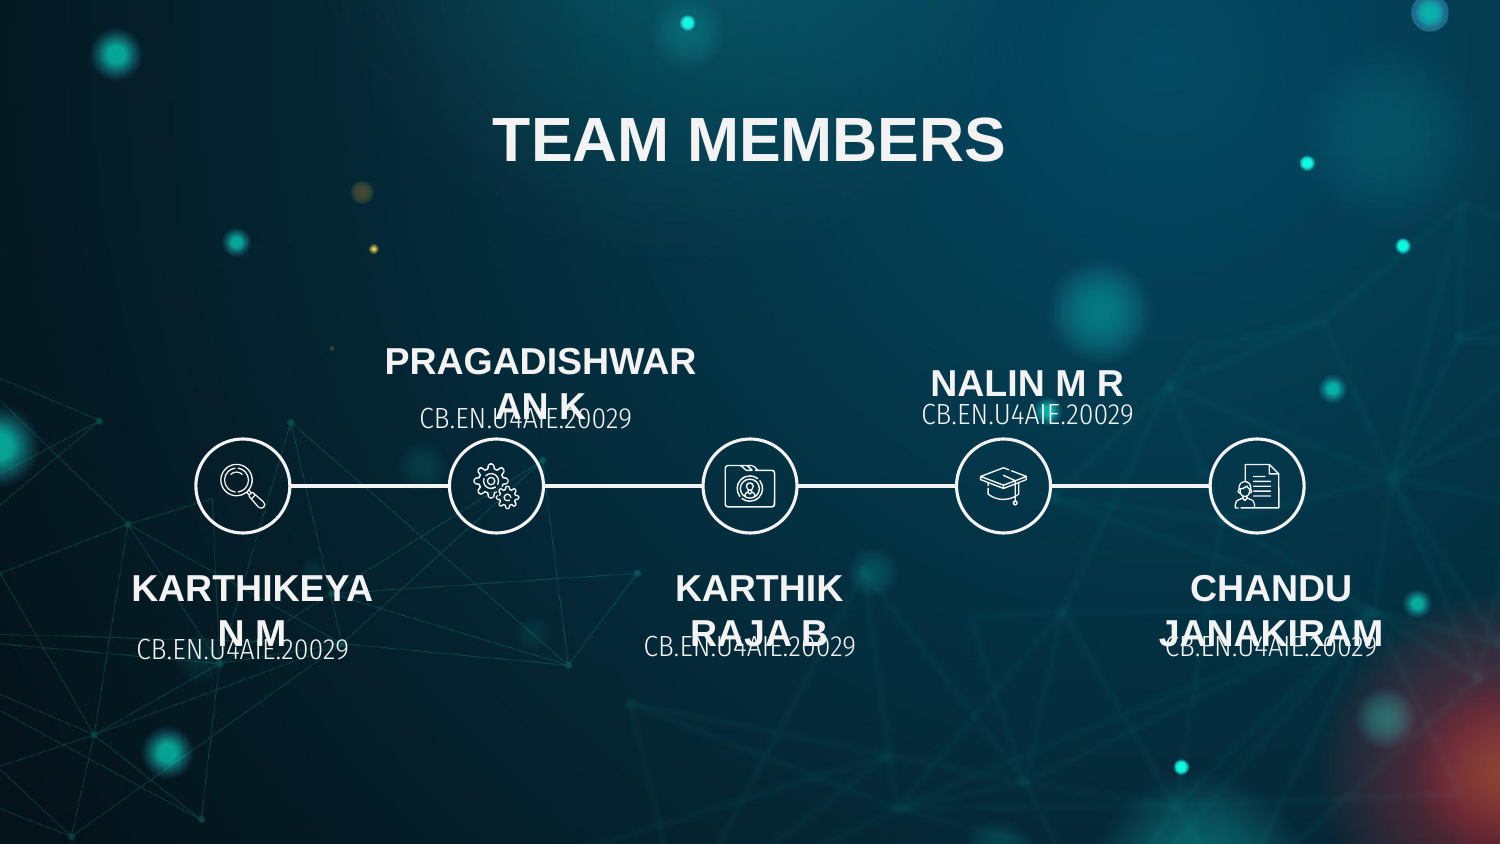

# TEAM MEMBERS
NALIN M R
PRAGADISHWARAN K
CB.EN.U4AIE.20029
CB.EN.U4AIE.20029

KARTHIKEYAN M
KARTHIK RAJA B
CHANDU JANAKIRAM
CB.EN.U4AIE.20029
CB.EN.U4AIE.20029
CB.EN.U4AIE.20029